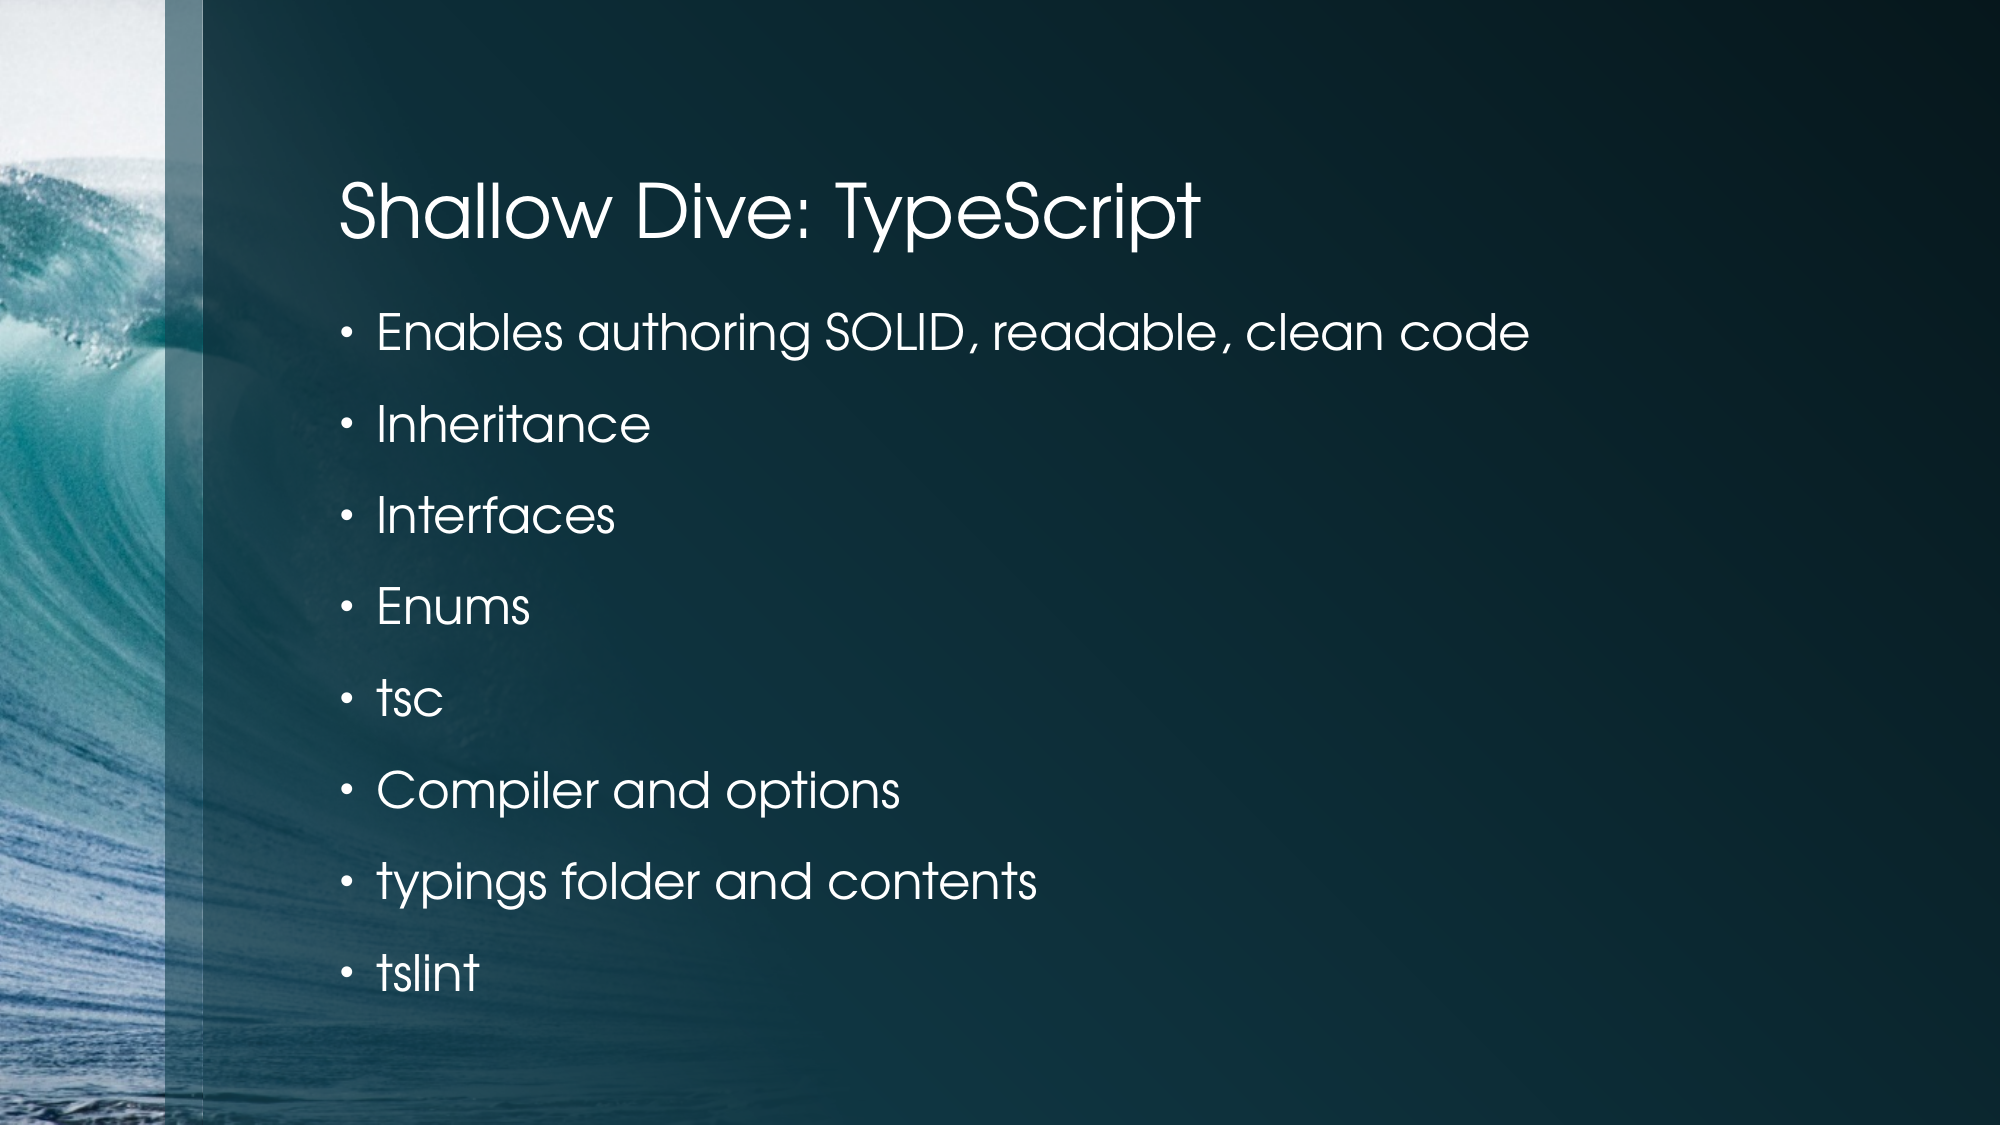

# Shallow Dive: TypeScript
Enables authoring SOLID, readable, clean code
Inheritance
Interfaces
Enums
tsc
Compiler and options
typings folder and contents
tslint